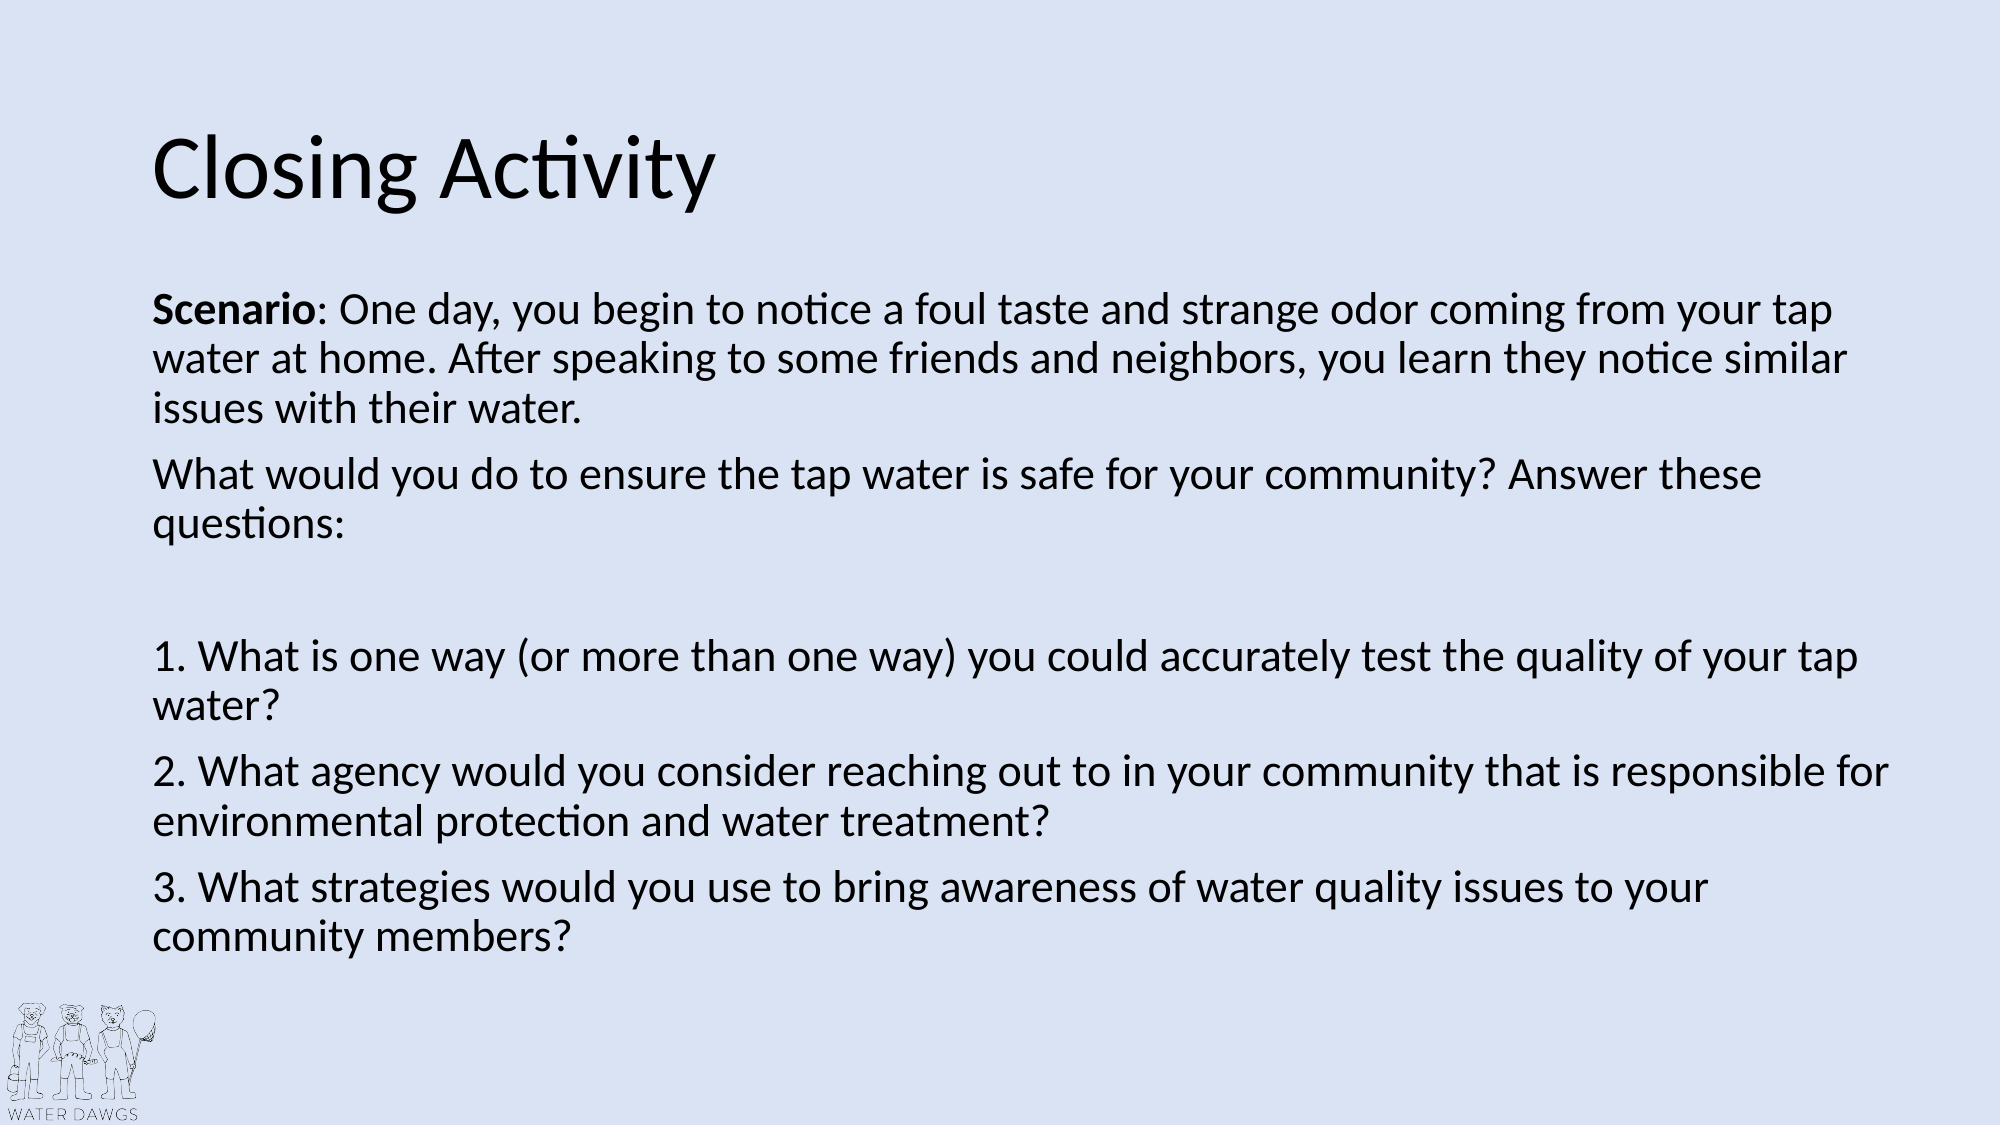

# Closing Activity
Scenario: One day, you begin to notice a foul taste and strange odor coming from your tap water at home. After speaking to some friends and neighbors, you learn they notice similar issues with their water.
What would you do to ensure the tap water is safe for your community? Answer these questions:

1. What is one way (or more than one way) you could accurately test the quality of your tap water?
2. What agency would you consider reaching out to in your community that is responsible for environmental protection and water treatment?
3. What strategies would you use to bring awareness of water quality issues to your community members?